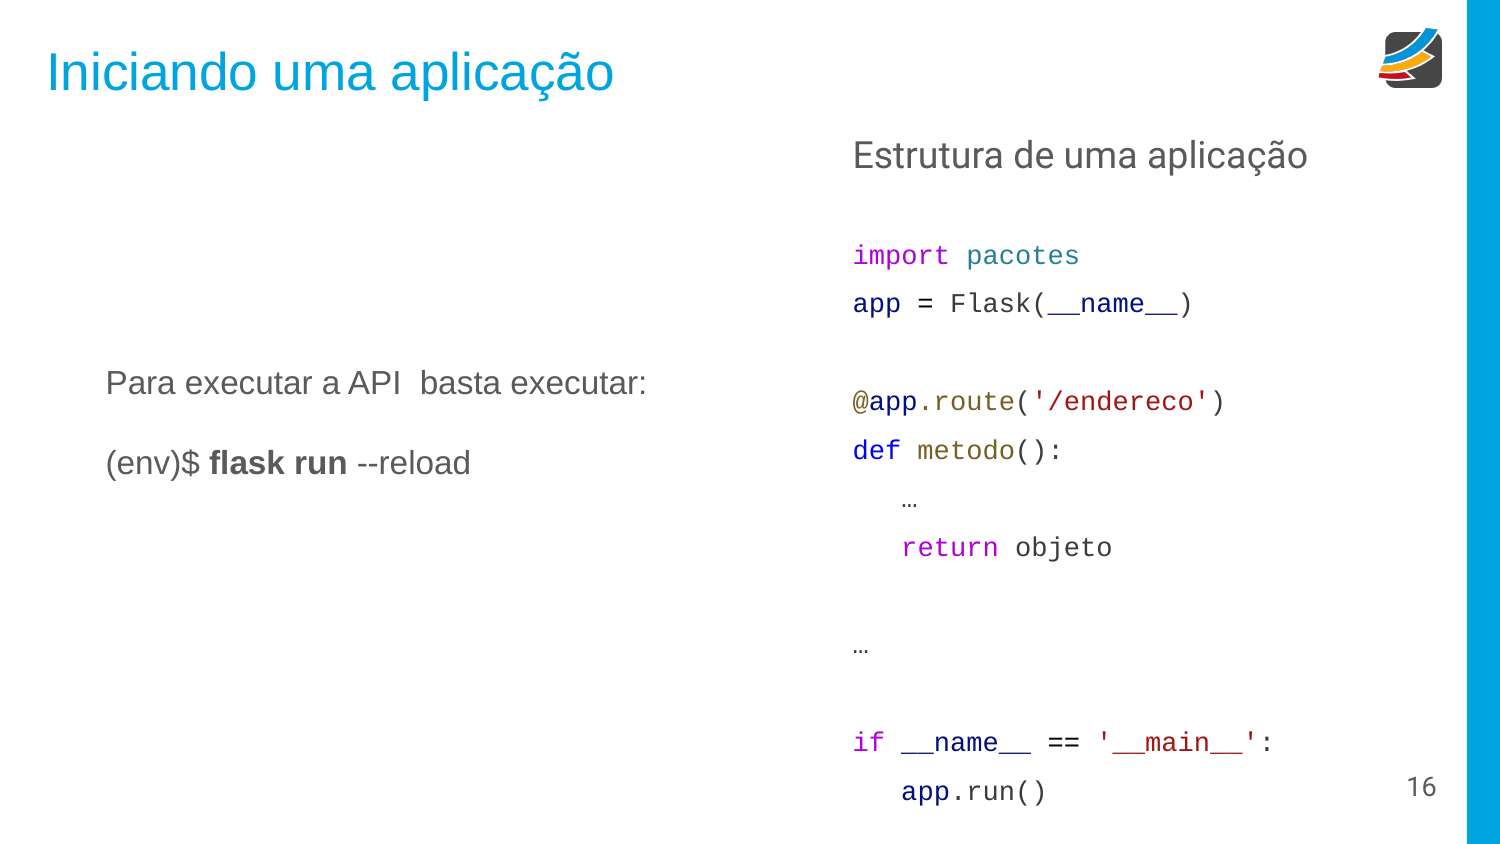

# Iniciando uma aplicação
Estrutura de uma aplicação

import pacotes
app = Flask(__name__)

@app.route('/endereco')
def metodo():
   …
   return objeto

…

if __name__ == '__main__':
   app.run()
Para executar a API  basta executar:

(env)$ flask run --reload
16